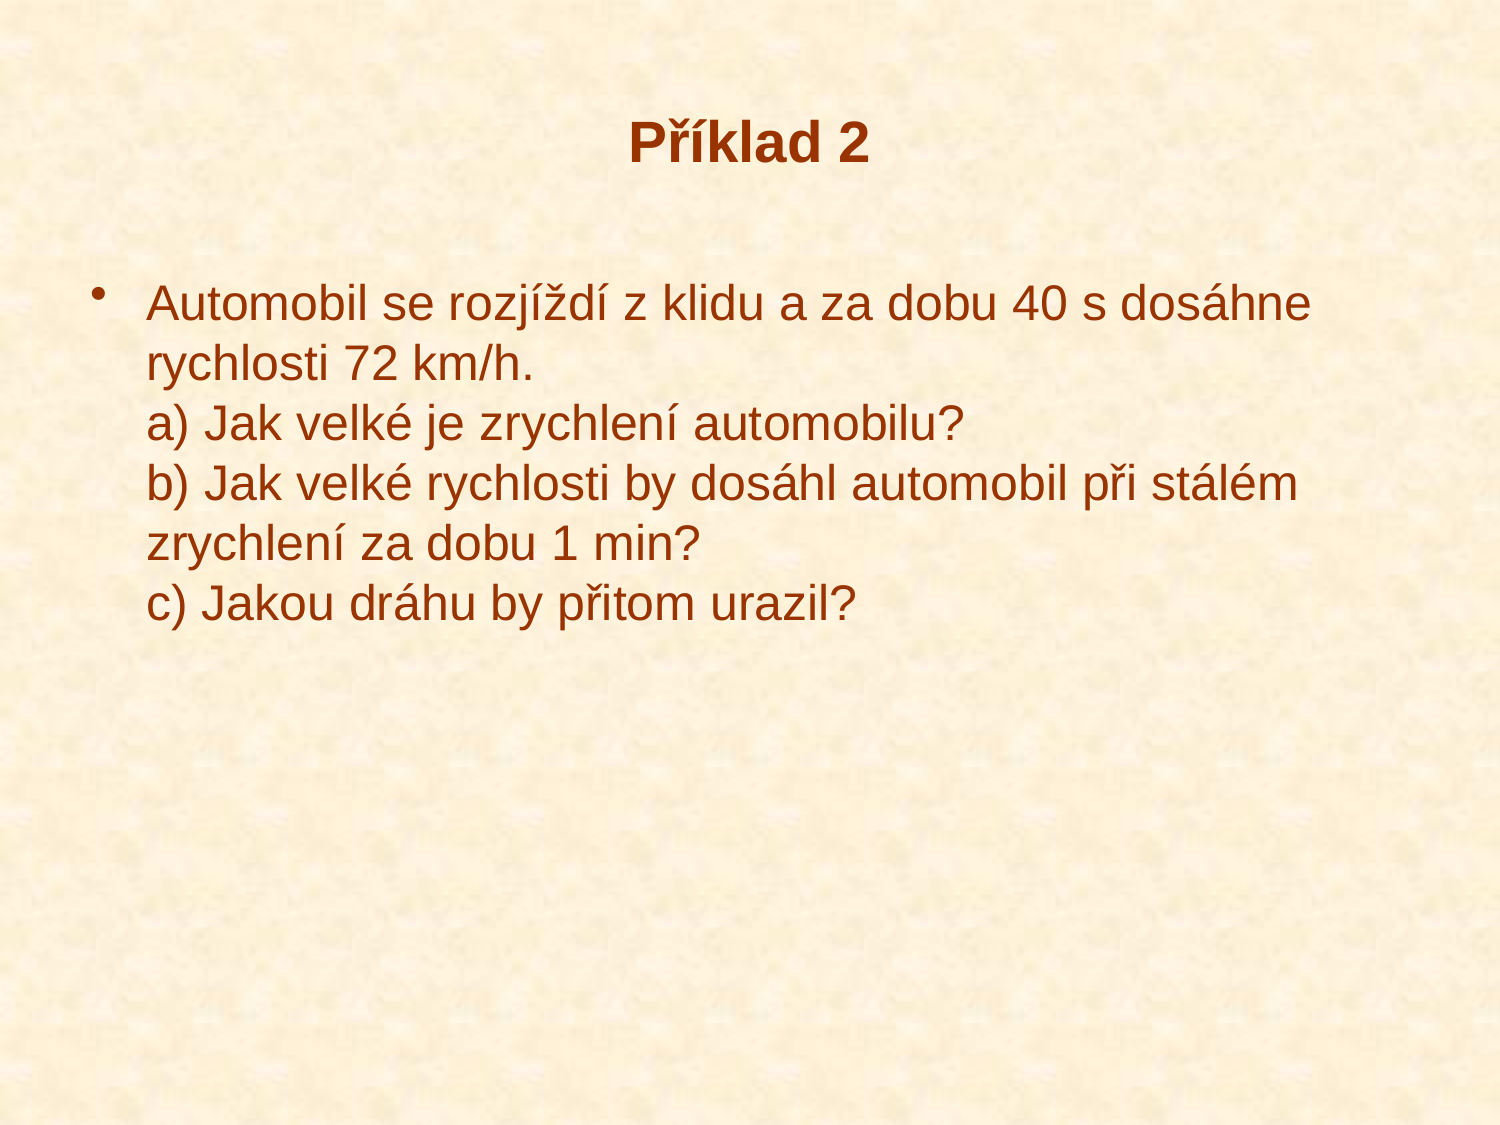

# Příklad 2
Automobil se rozjíždí z klidu a za dobu 40 s dosáhne rychlosti 72 km/h.
a) Jak velké je zrychlení automobilu?
b) Jak velké rychlosti by dosáhl automobil při stálém zrychlení za dobu 1 min?
c) Jakou dráhu by přitom urazil?